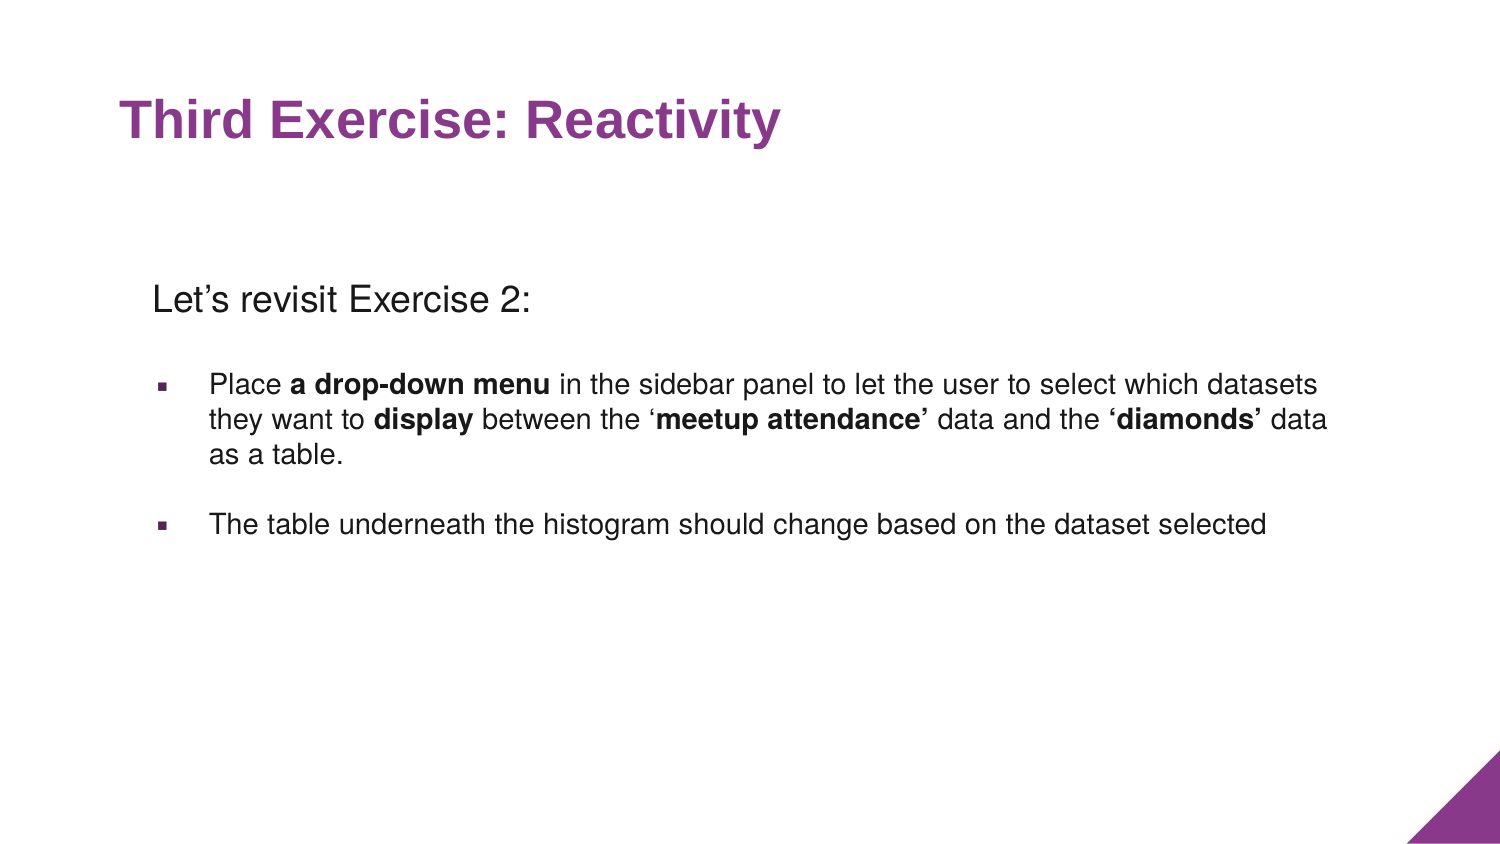

# Third Exercise: Reactivity
Let’s revisit Exercise 2:

Place a drop-down menu in the sidebar panel to let the user to select which datasets they want to display between the ‘meetup attendance’ data and the ‘diamonds’ data as a table.

The table underneath the histogram should change based on the dataset selected